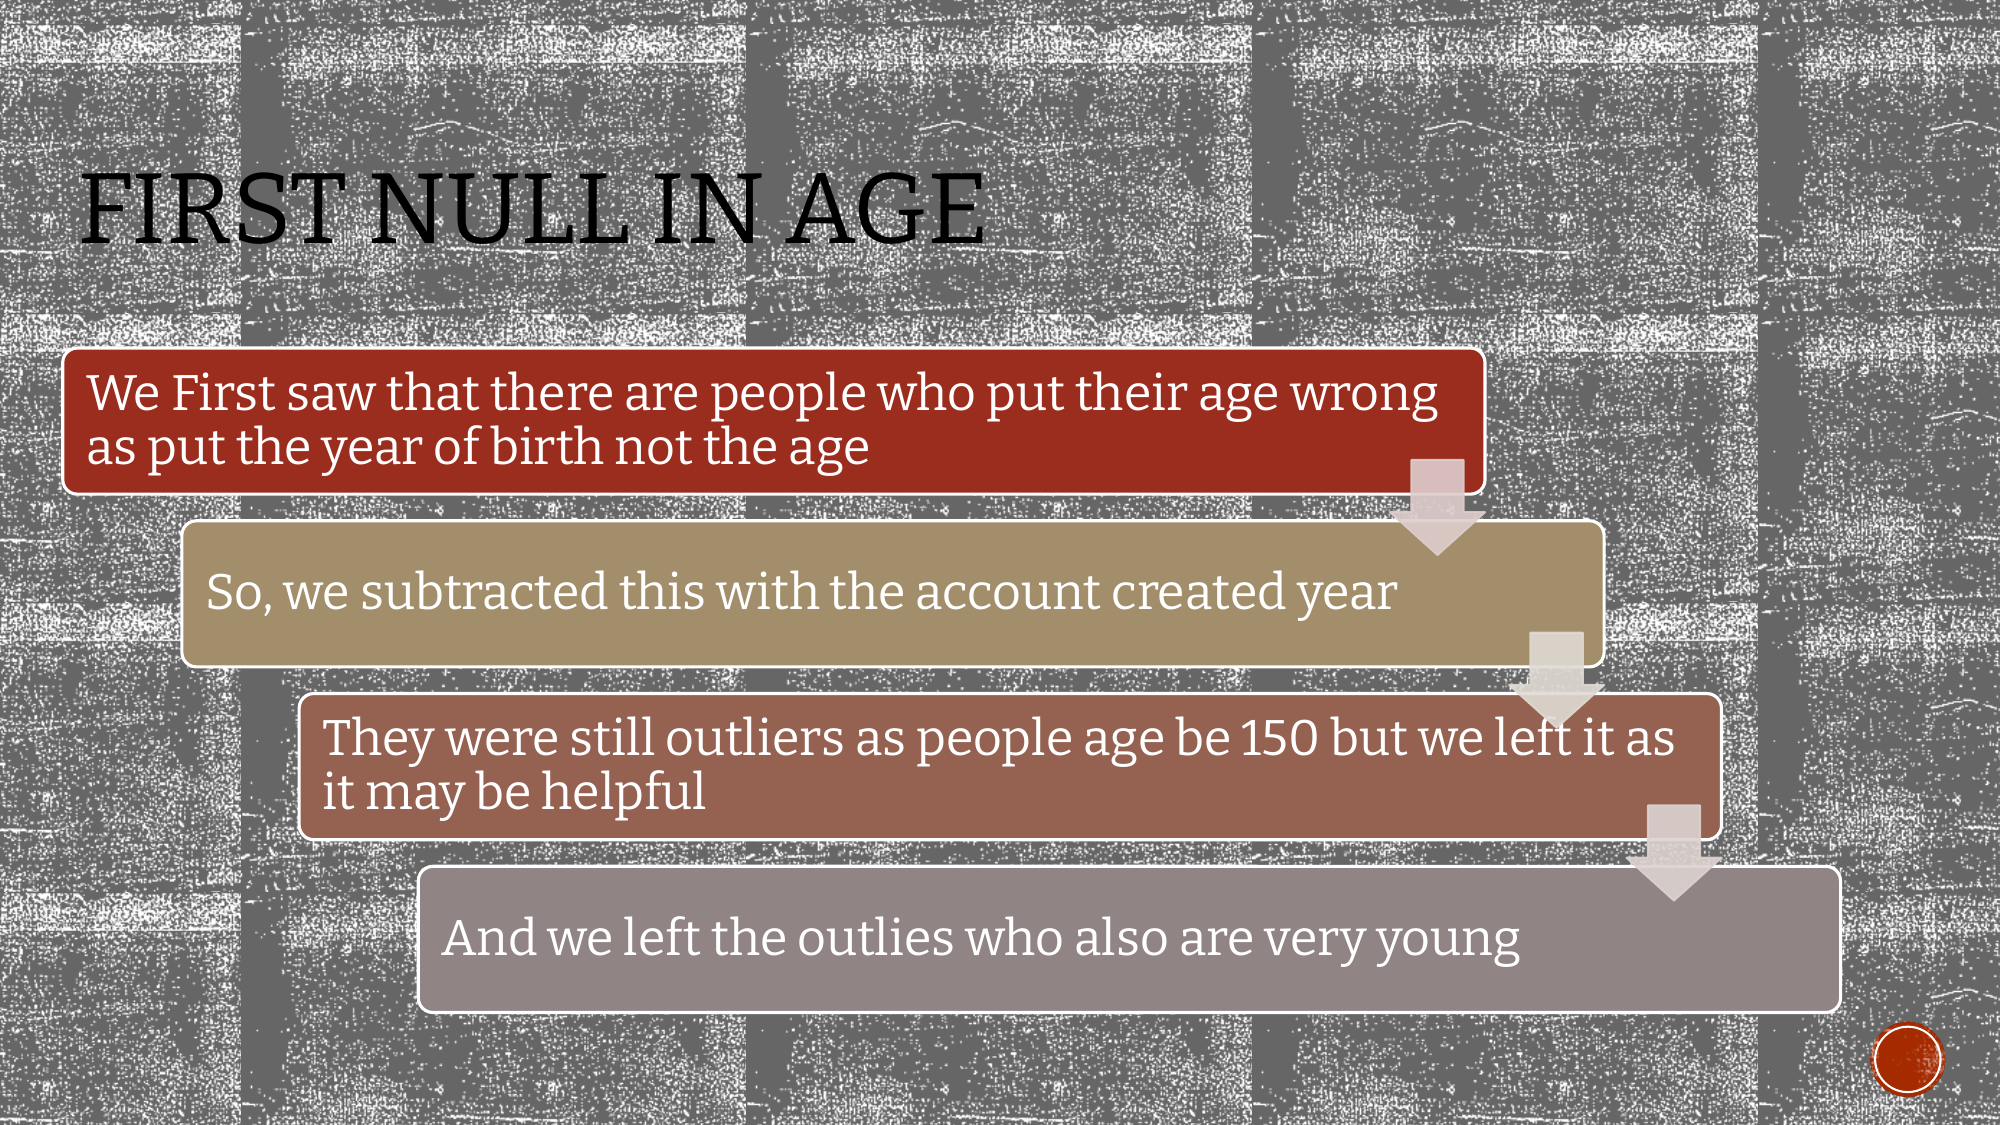

# First NULL in age
We First saw that there are people who put their age wrong as put the year of birth not the age
So, we subtracted this with the account created year
They were still outliers as people age be 150 but we left it as it may be helpful
And we left the outlies who also are very young